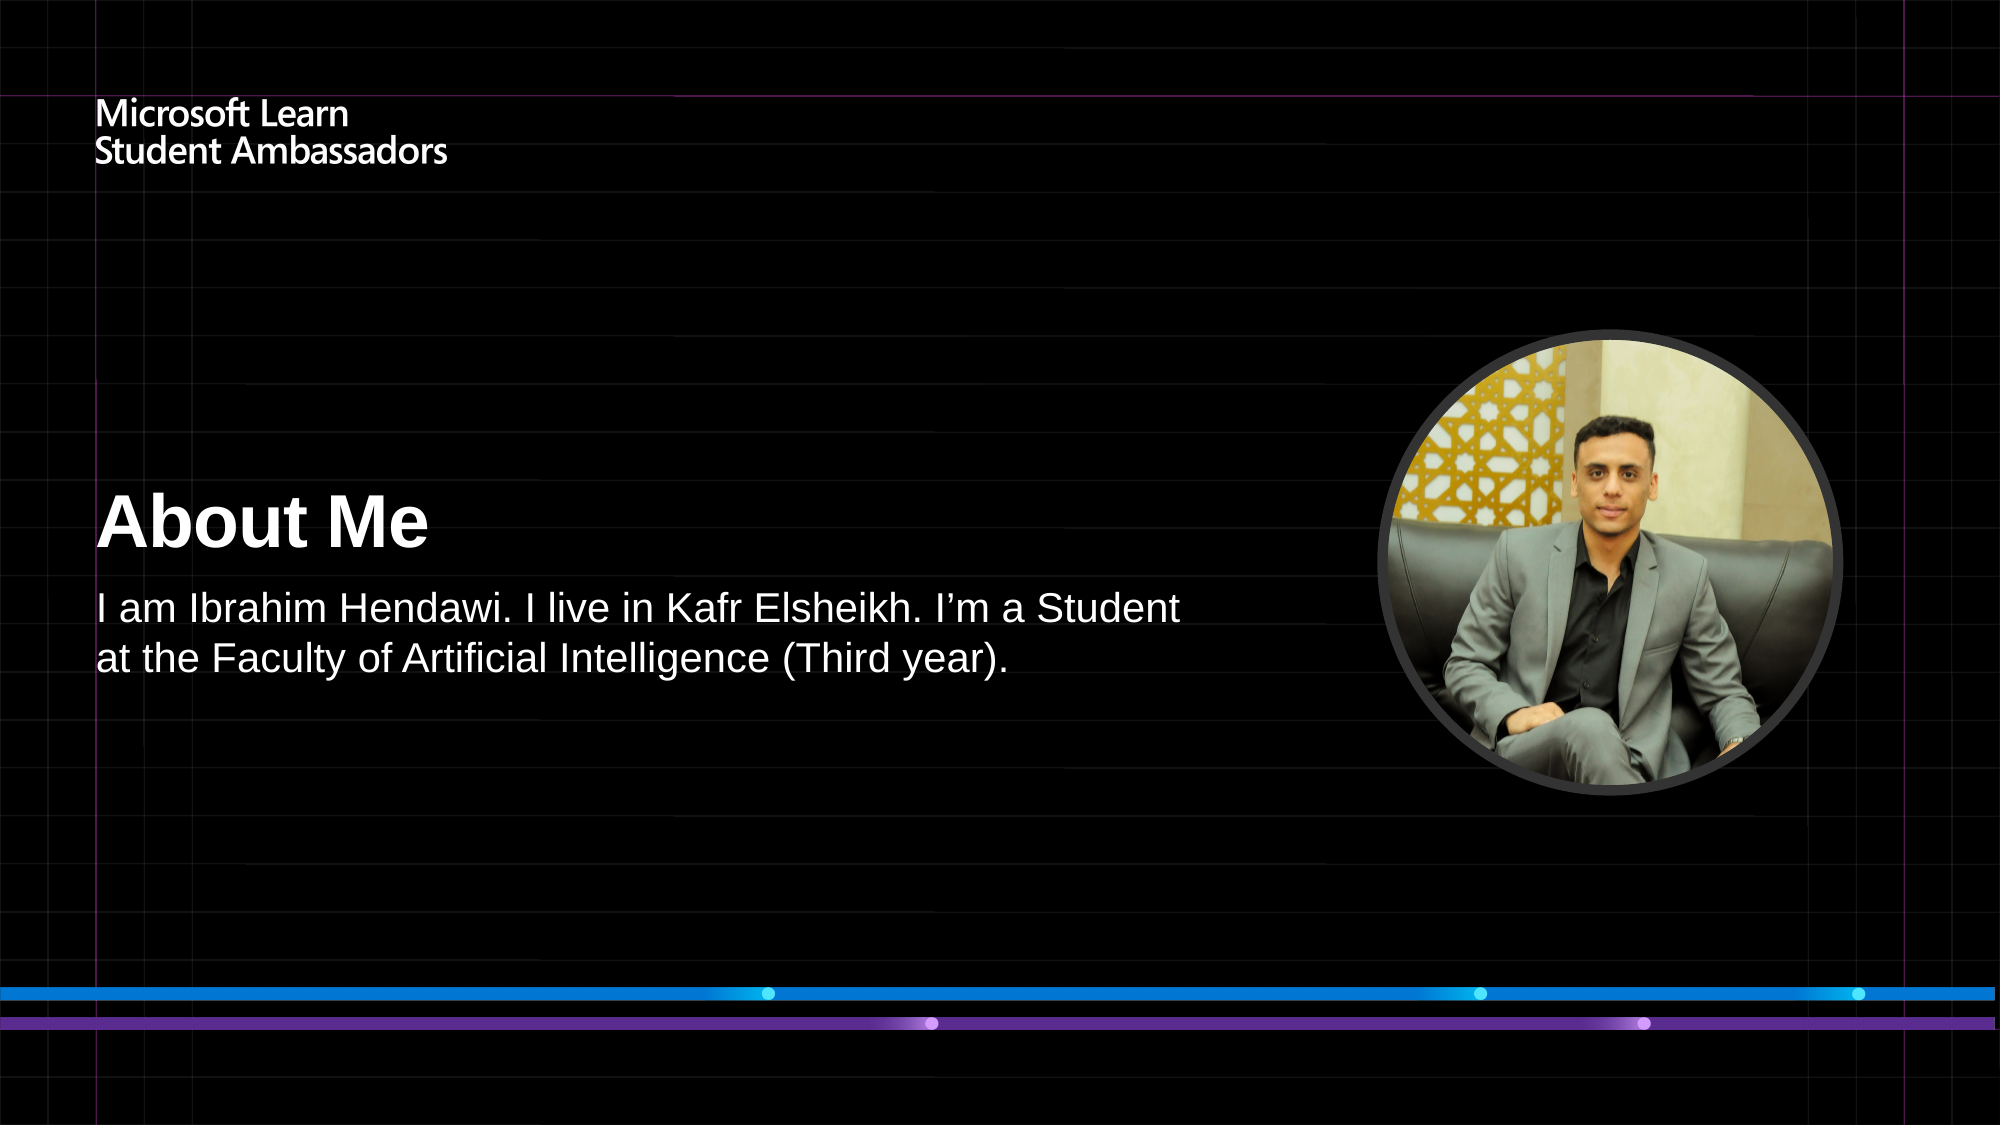

# About Me
I am Ibrahim Hendawi. I live in Kafr Elsheikh. I’m a Student at the Faculty of Artificial Intelligence (Third year).